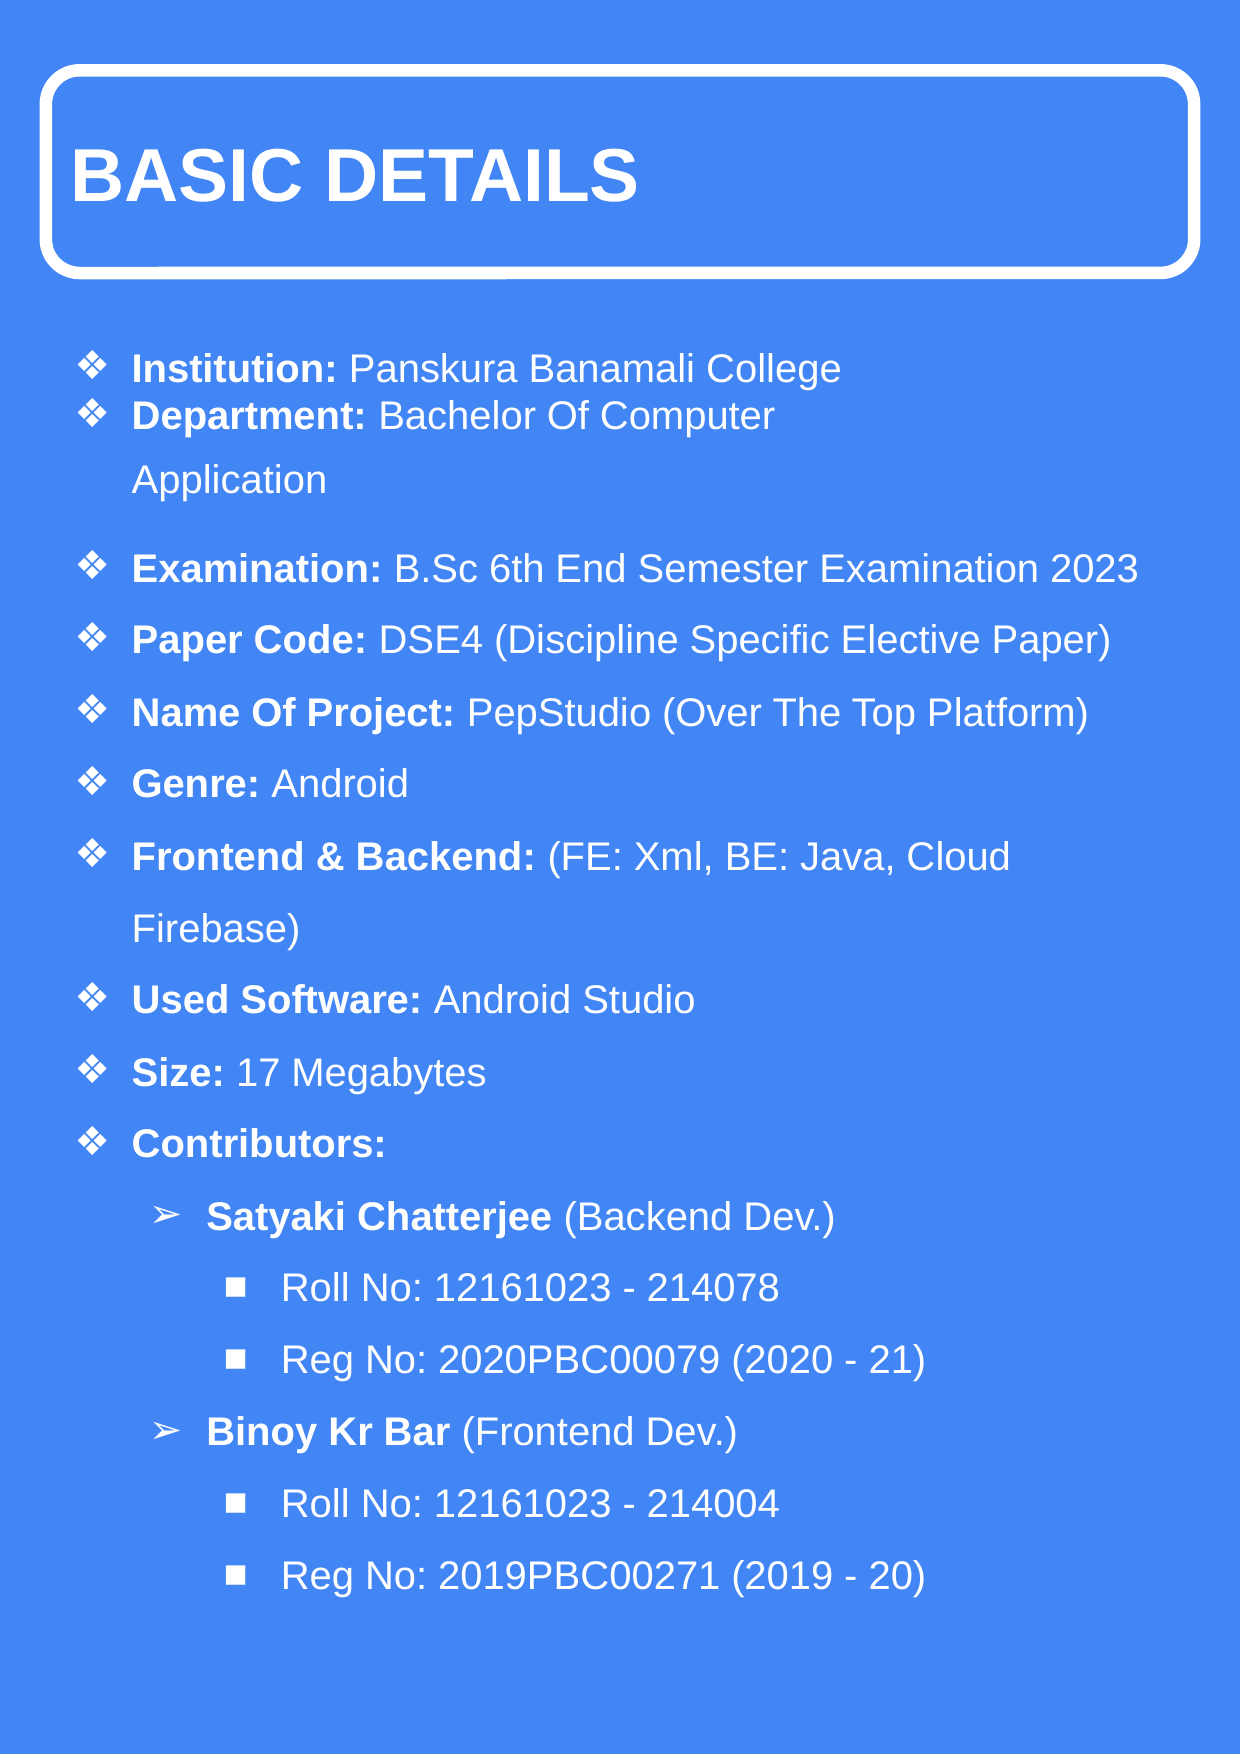

BASIC DETAILS
Institution: Panskura Banamali College
Department: Bachelor Of Computer
Application
Examination: B.Sc 6th End Semester Examination 2023
Paper Code: DSE4 (Discipline Specific Elective Paper)
Name Of Project: PepStudio (Over The Top Platform)
Genre: Android
Frontend & Backend: (FE: Xml, BE: Java, Cloud Firebase)
Used Software: Android Studio
Size: 17 Megabytes
Contributors:
Satyaki Chatterjee (Backend Dev.)
Roll No: 12161023 - 214078
Reg No: 2020PBC00079 (2020 - 21)
Binoy Kr Bar (Frontend Dev.)
Roll No: 12161023 - 214004
Reg No: 2019PBC00271 (2019 - 20)